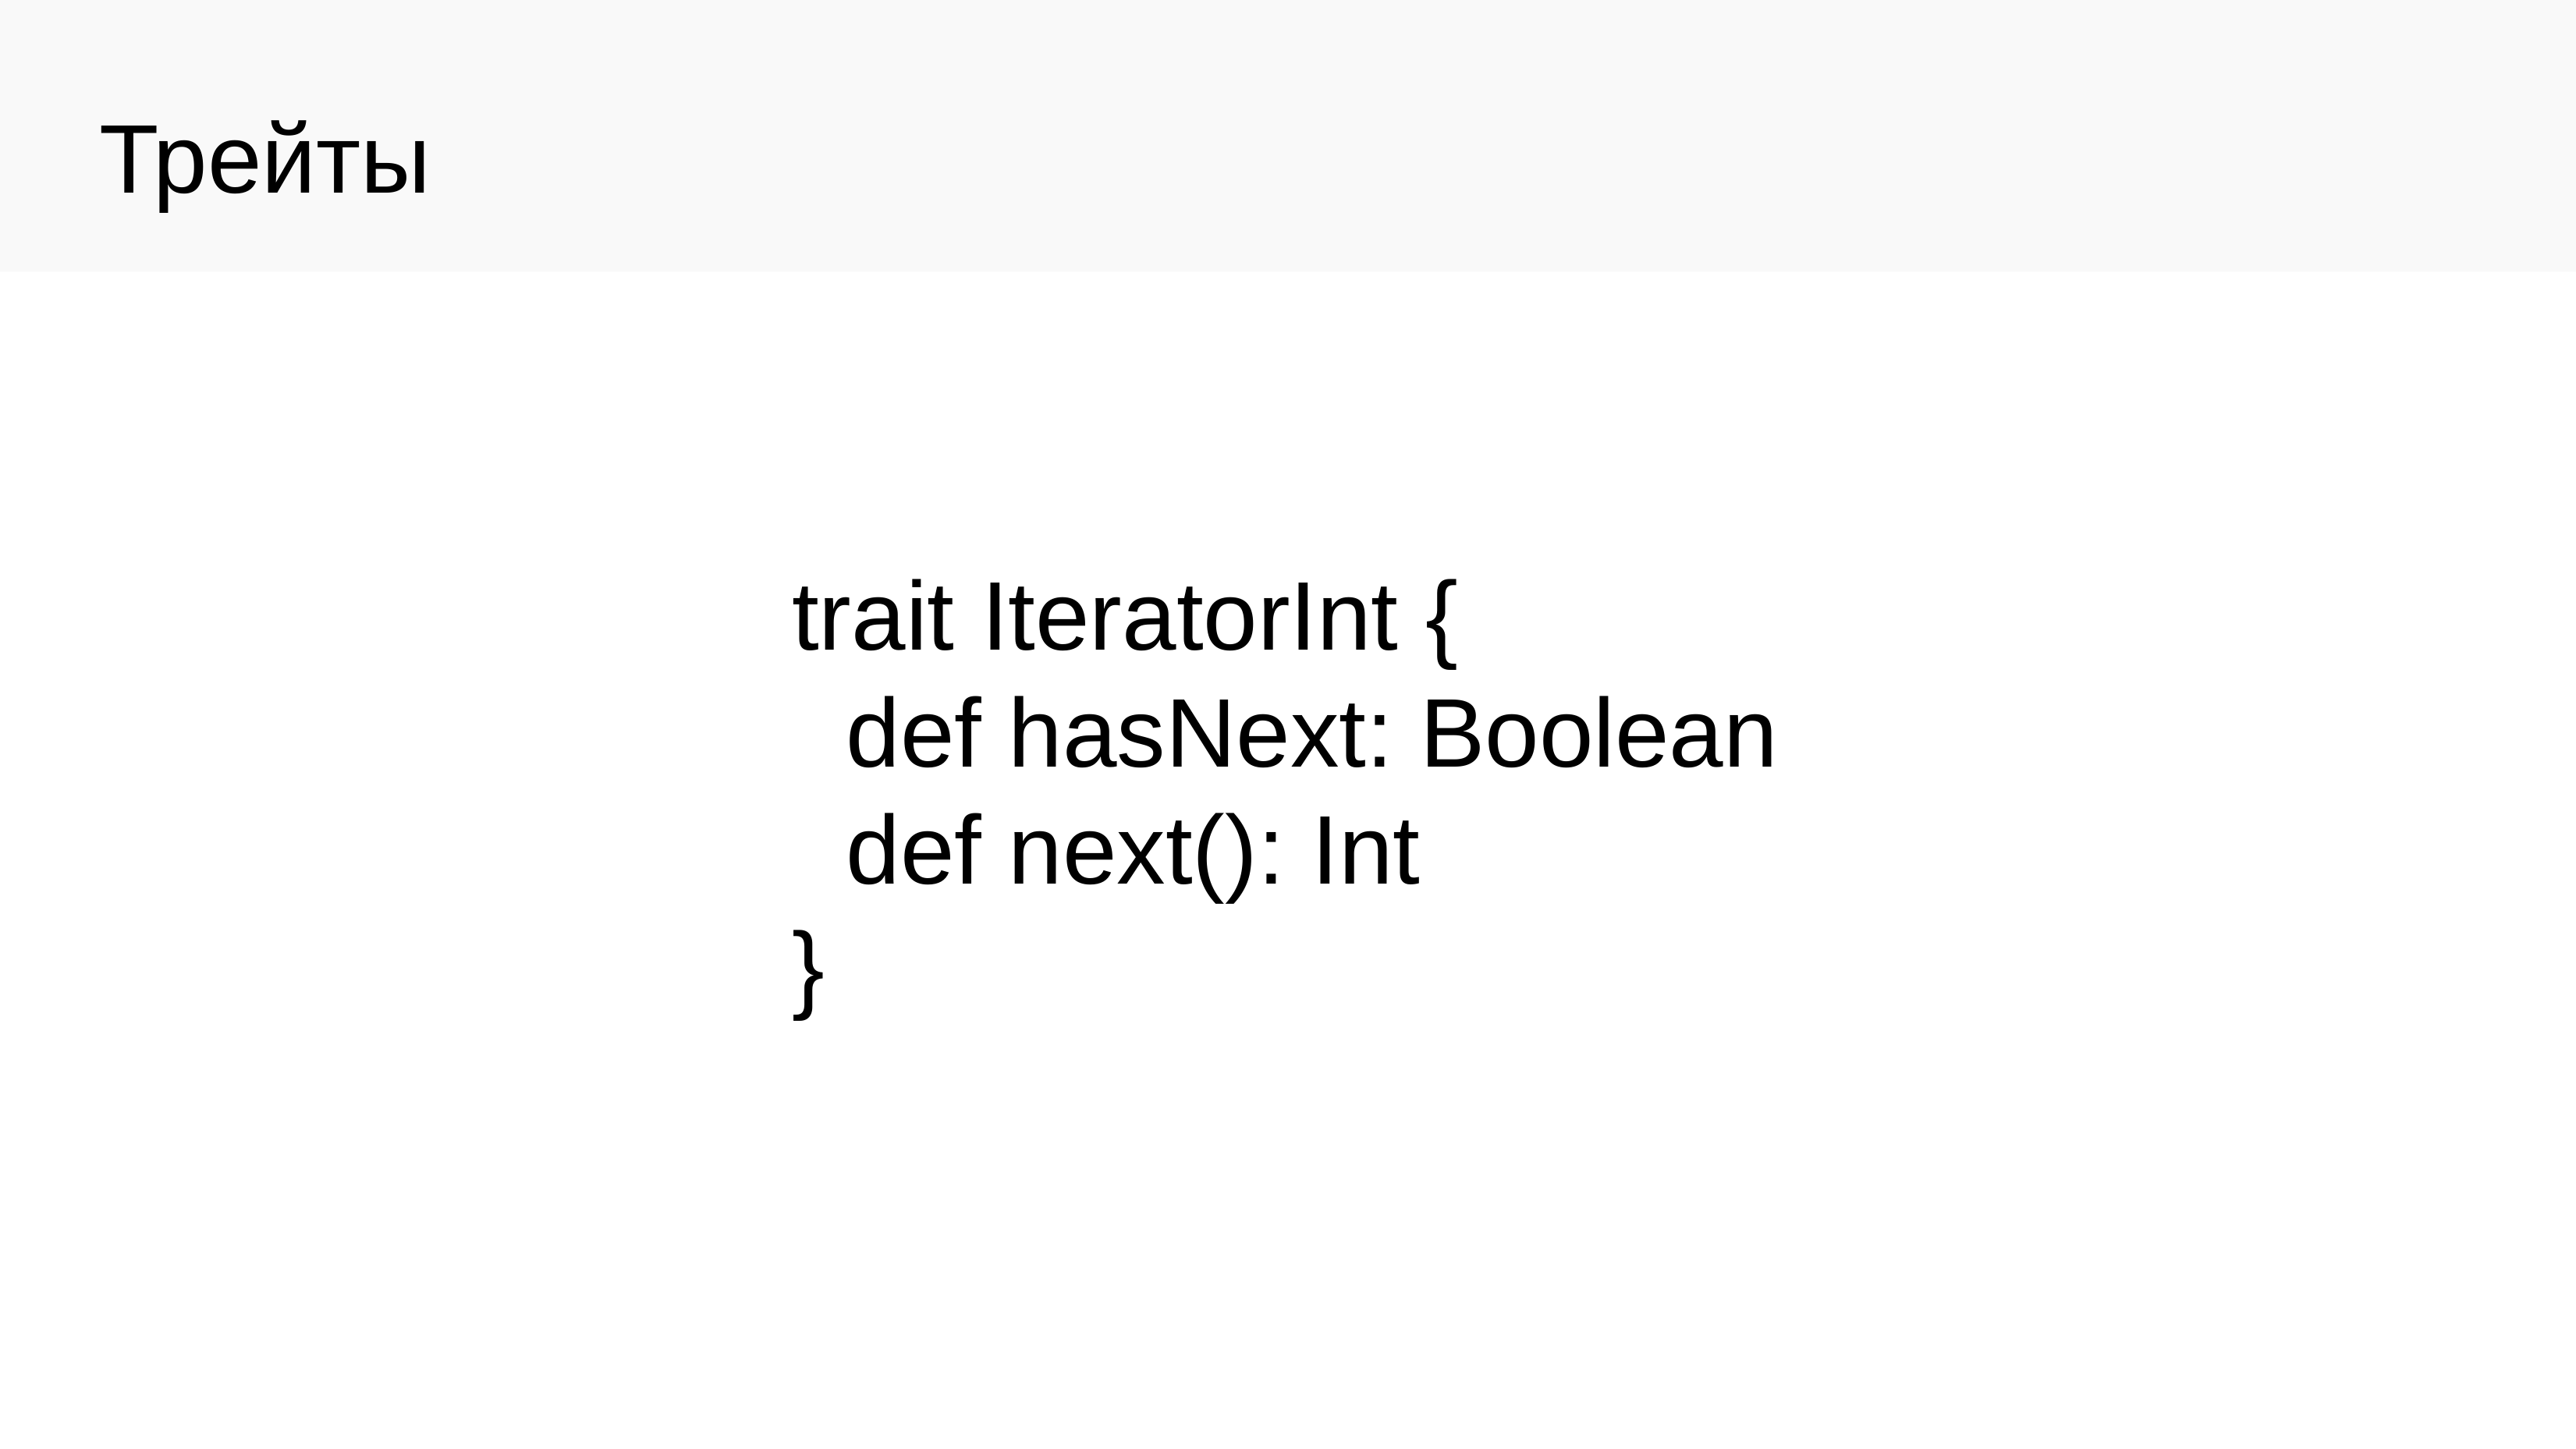

Трейты
trait IteratorInt {
  def hasNext: Boolean
  def next(): Int
}